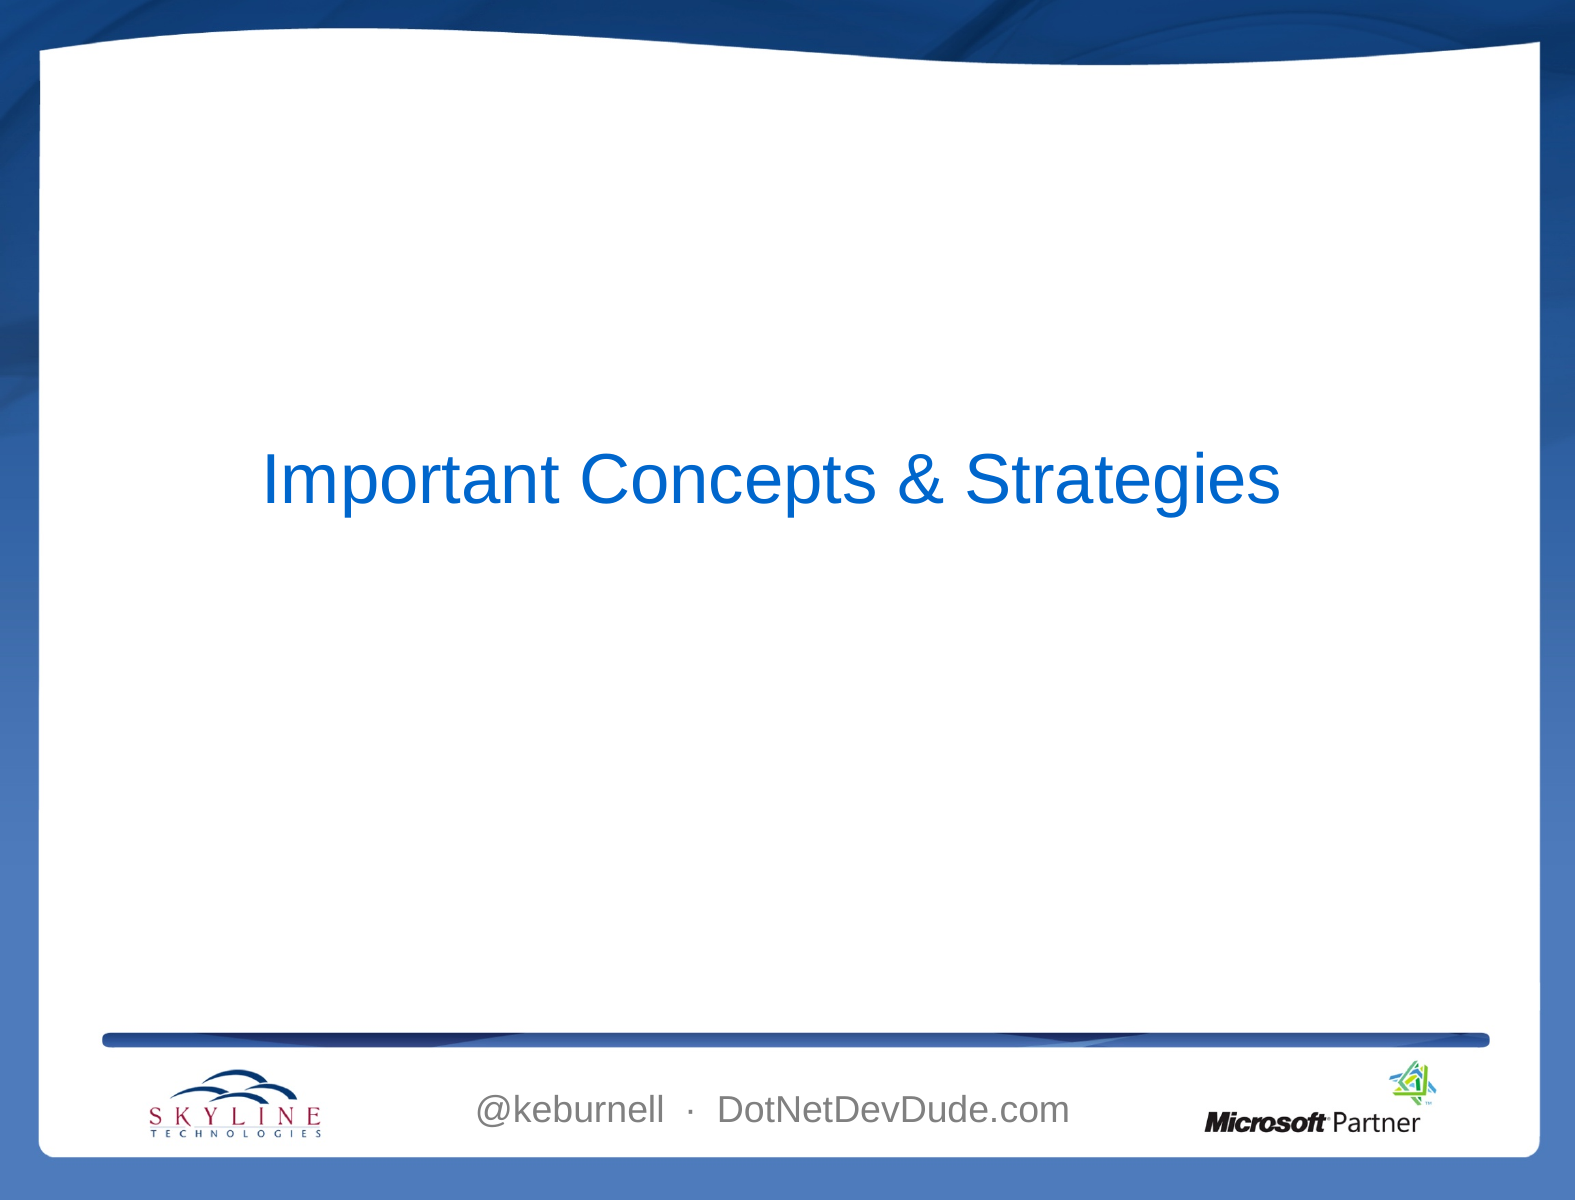

# Important Concepts & Strategies
@keburnell  ∙  DotNetDevDude.com